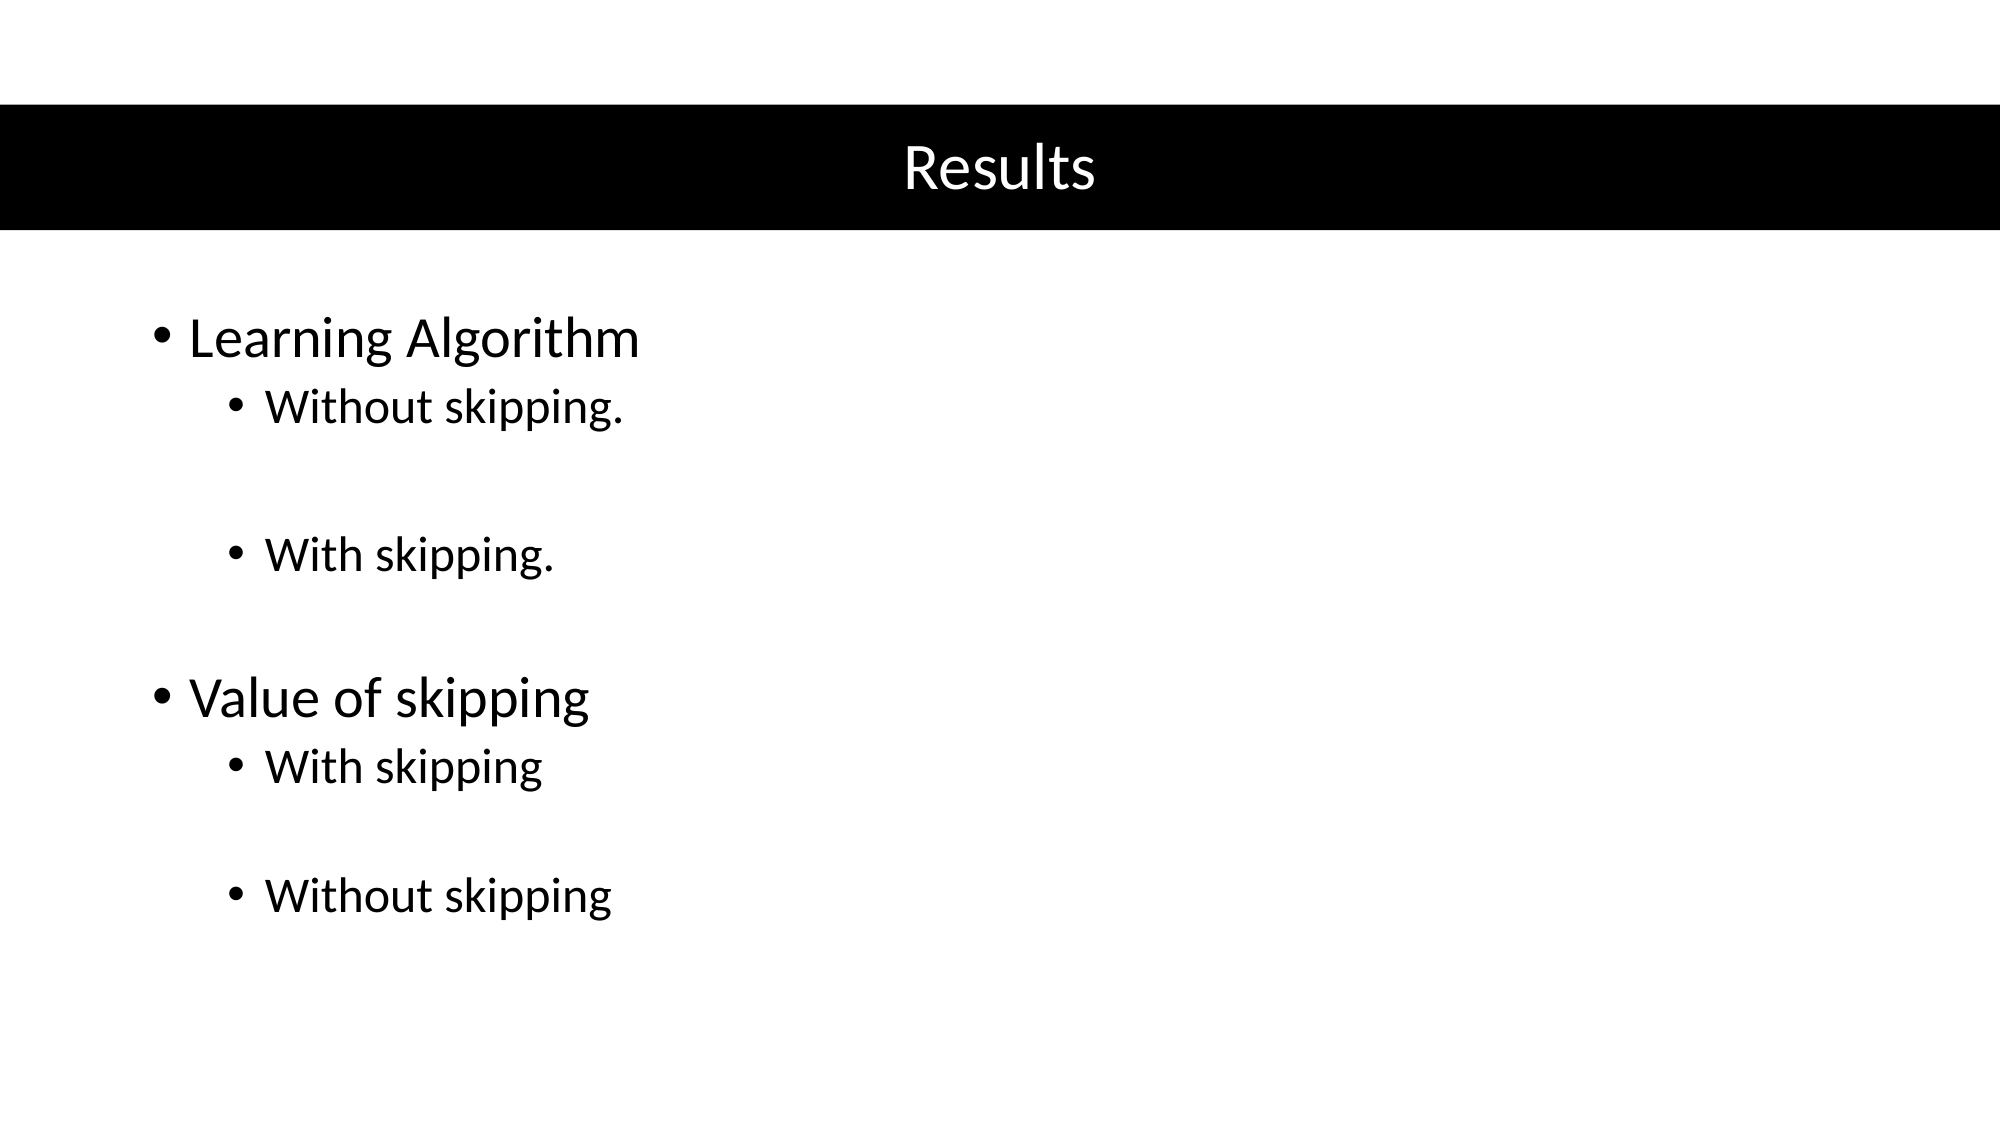

Results
Learning Algorithm
Without skipping.

With skipping.

Value of skipping
With skipping

Without skipping